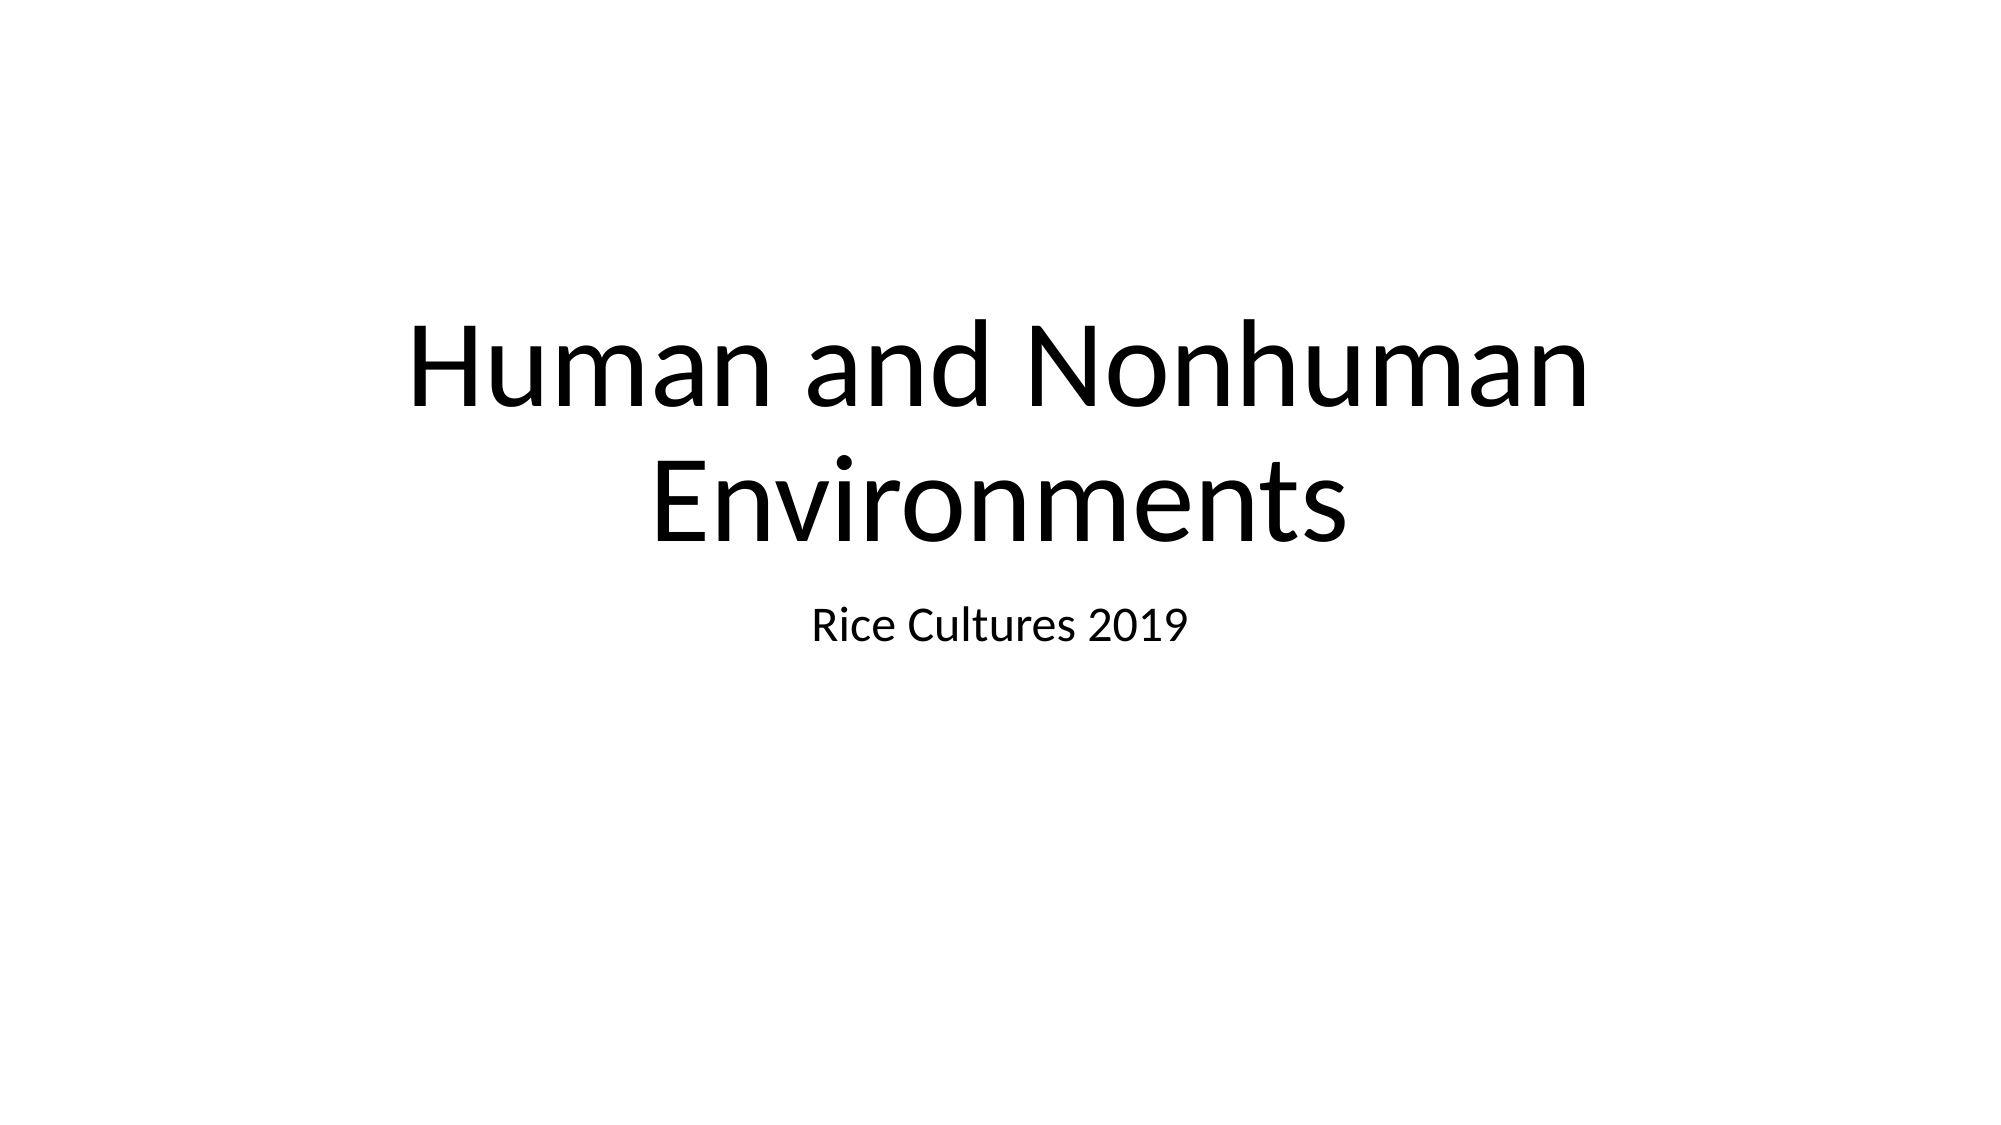

# Human and Nonhuman Environments
Rice Cultures 2019